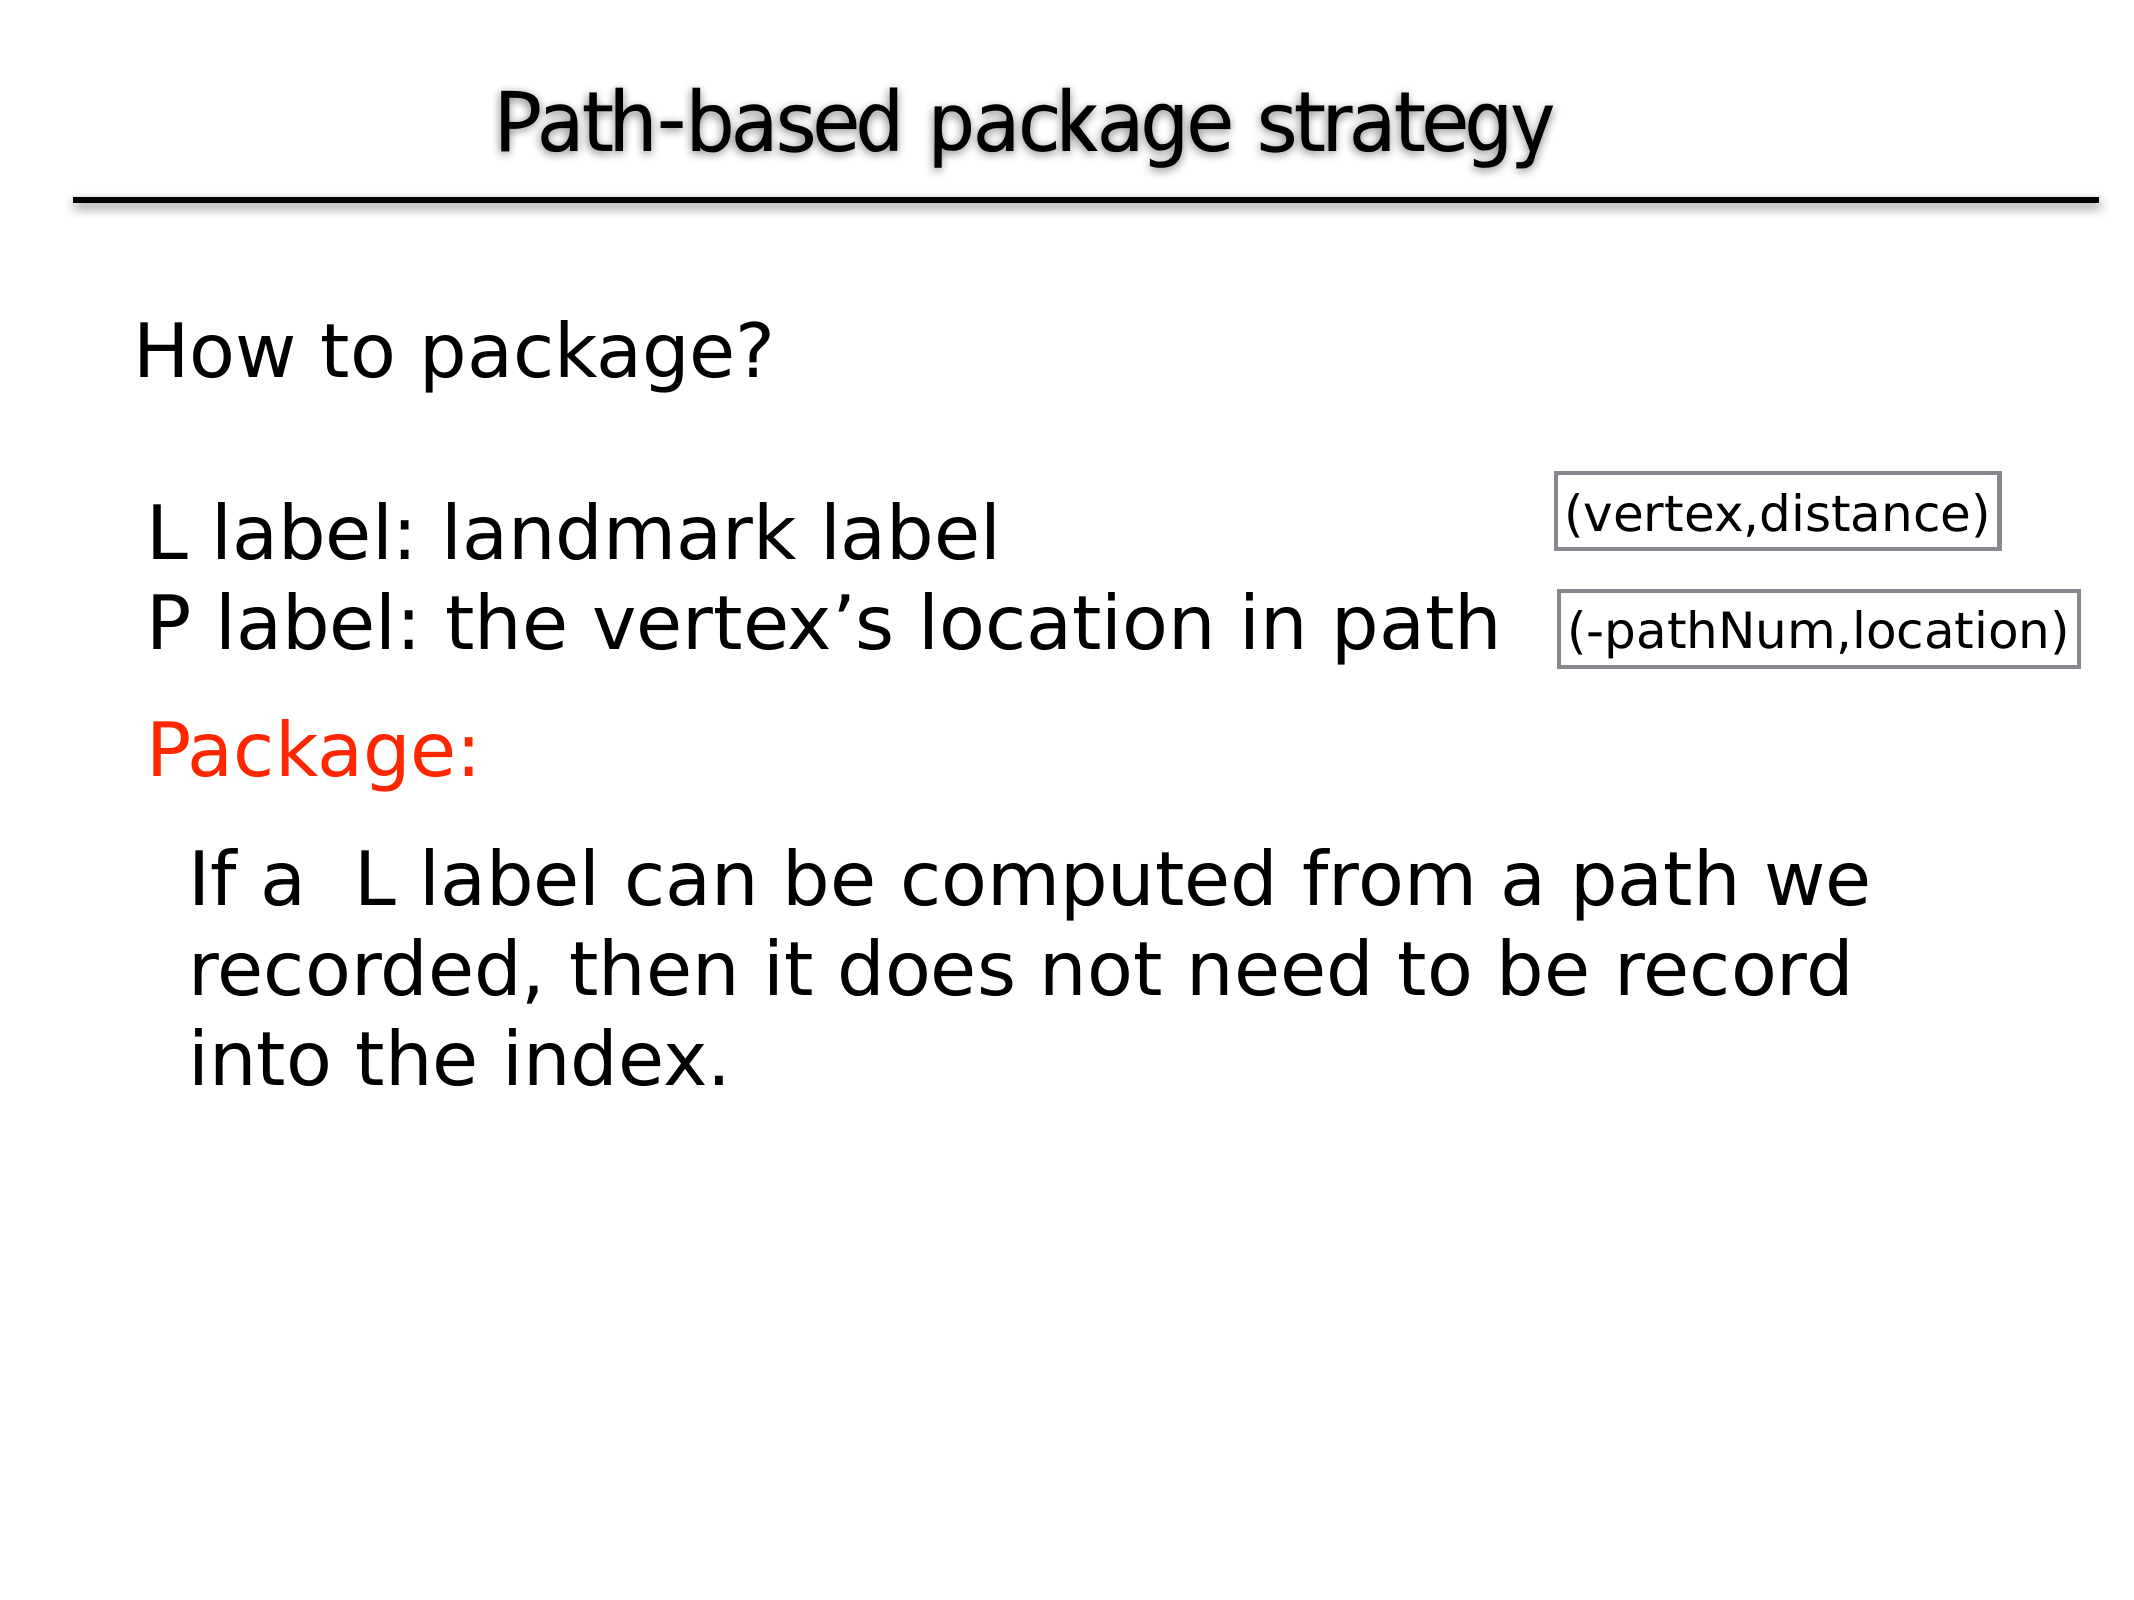

Path-based package strategy

How to package?
(vertex,distance)
L label: landmark label
P label: the vertex’s location in path
(-pathNum,location)
Package:
If a  L label can be computed from a path we recorded, then it does not need to be record into the index.